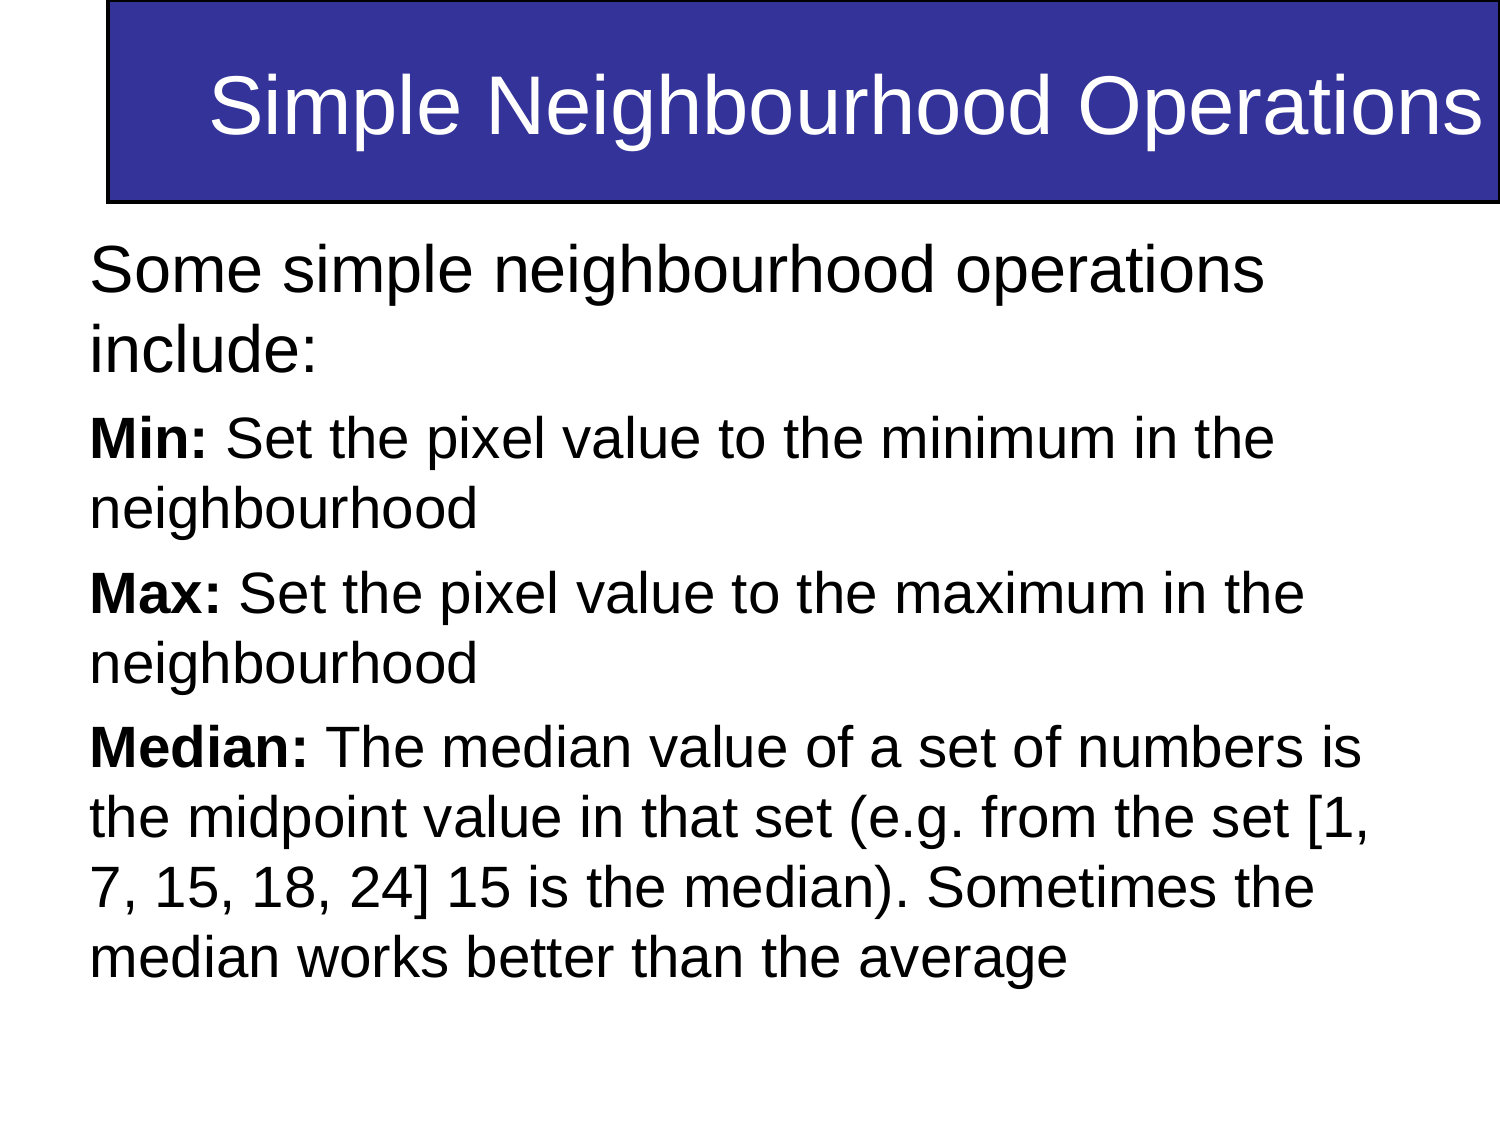

Simple Neighbourhood Operations
Some simple neighbourhood operations include:
Min: Set the pixel value to the minimum in the neighbourhood
Max: Set the pixel value to the maximum in the neighbourhood
Median: The median value of a set of numbers is the midpoint value in that set (e.g. from the set [1, 7, 15, 18, 24] 15 is the median). Sometimes the median works better than the average